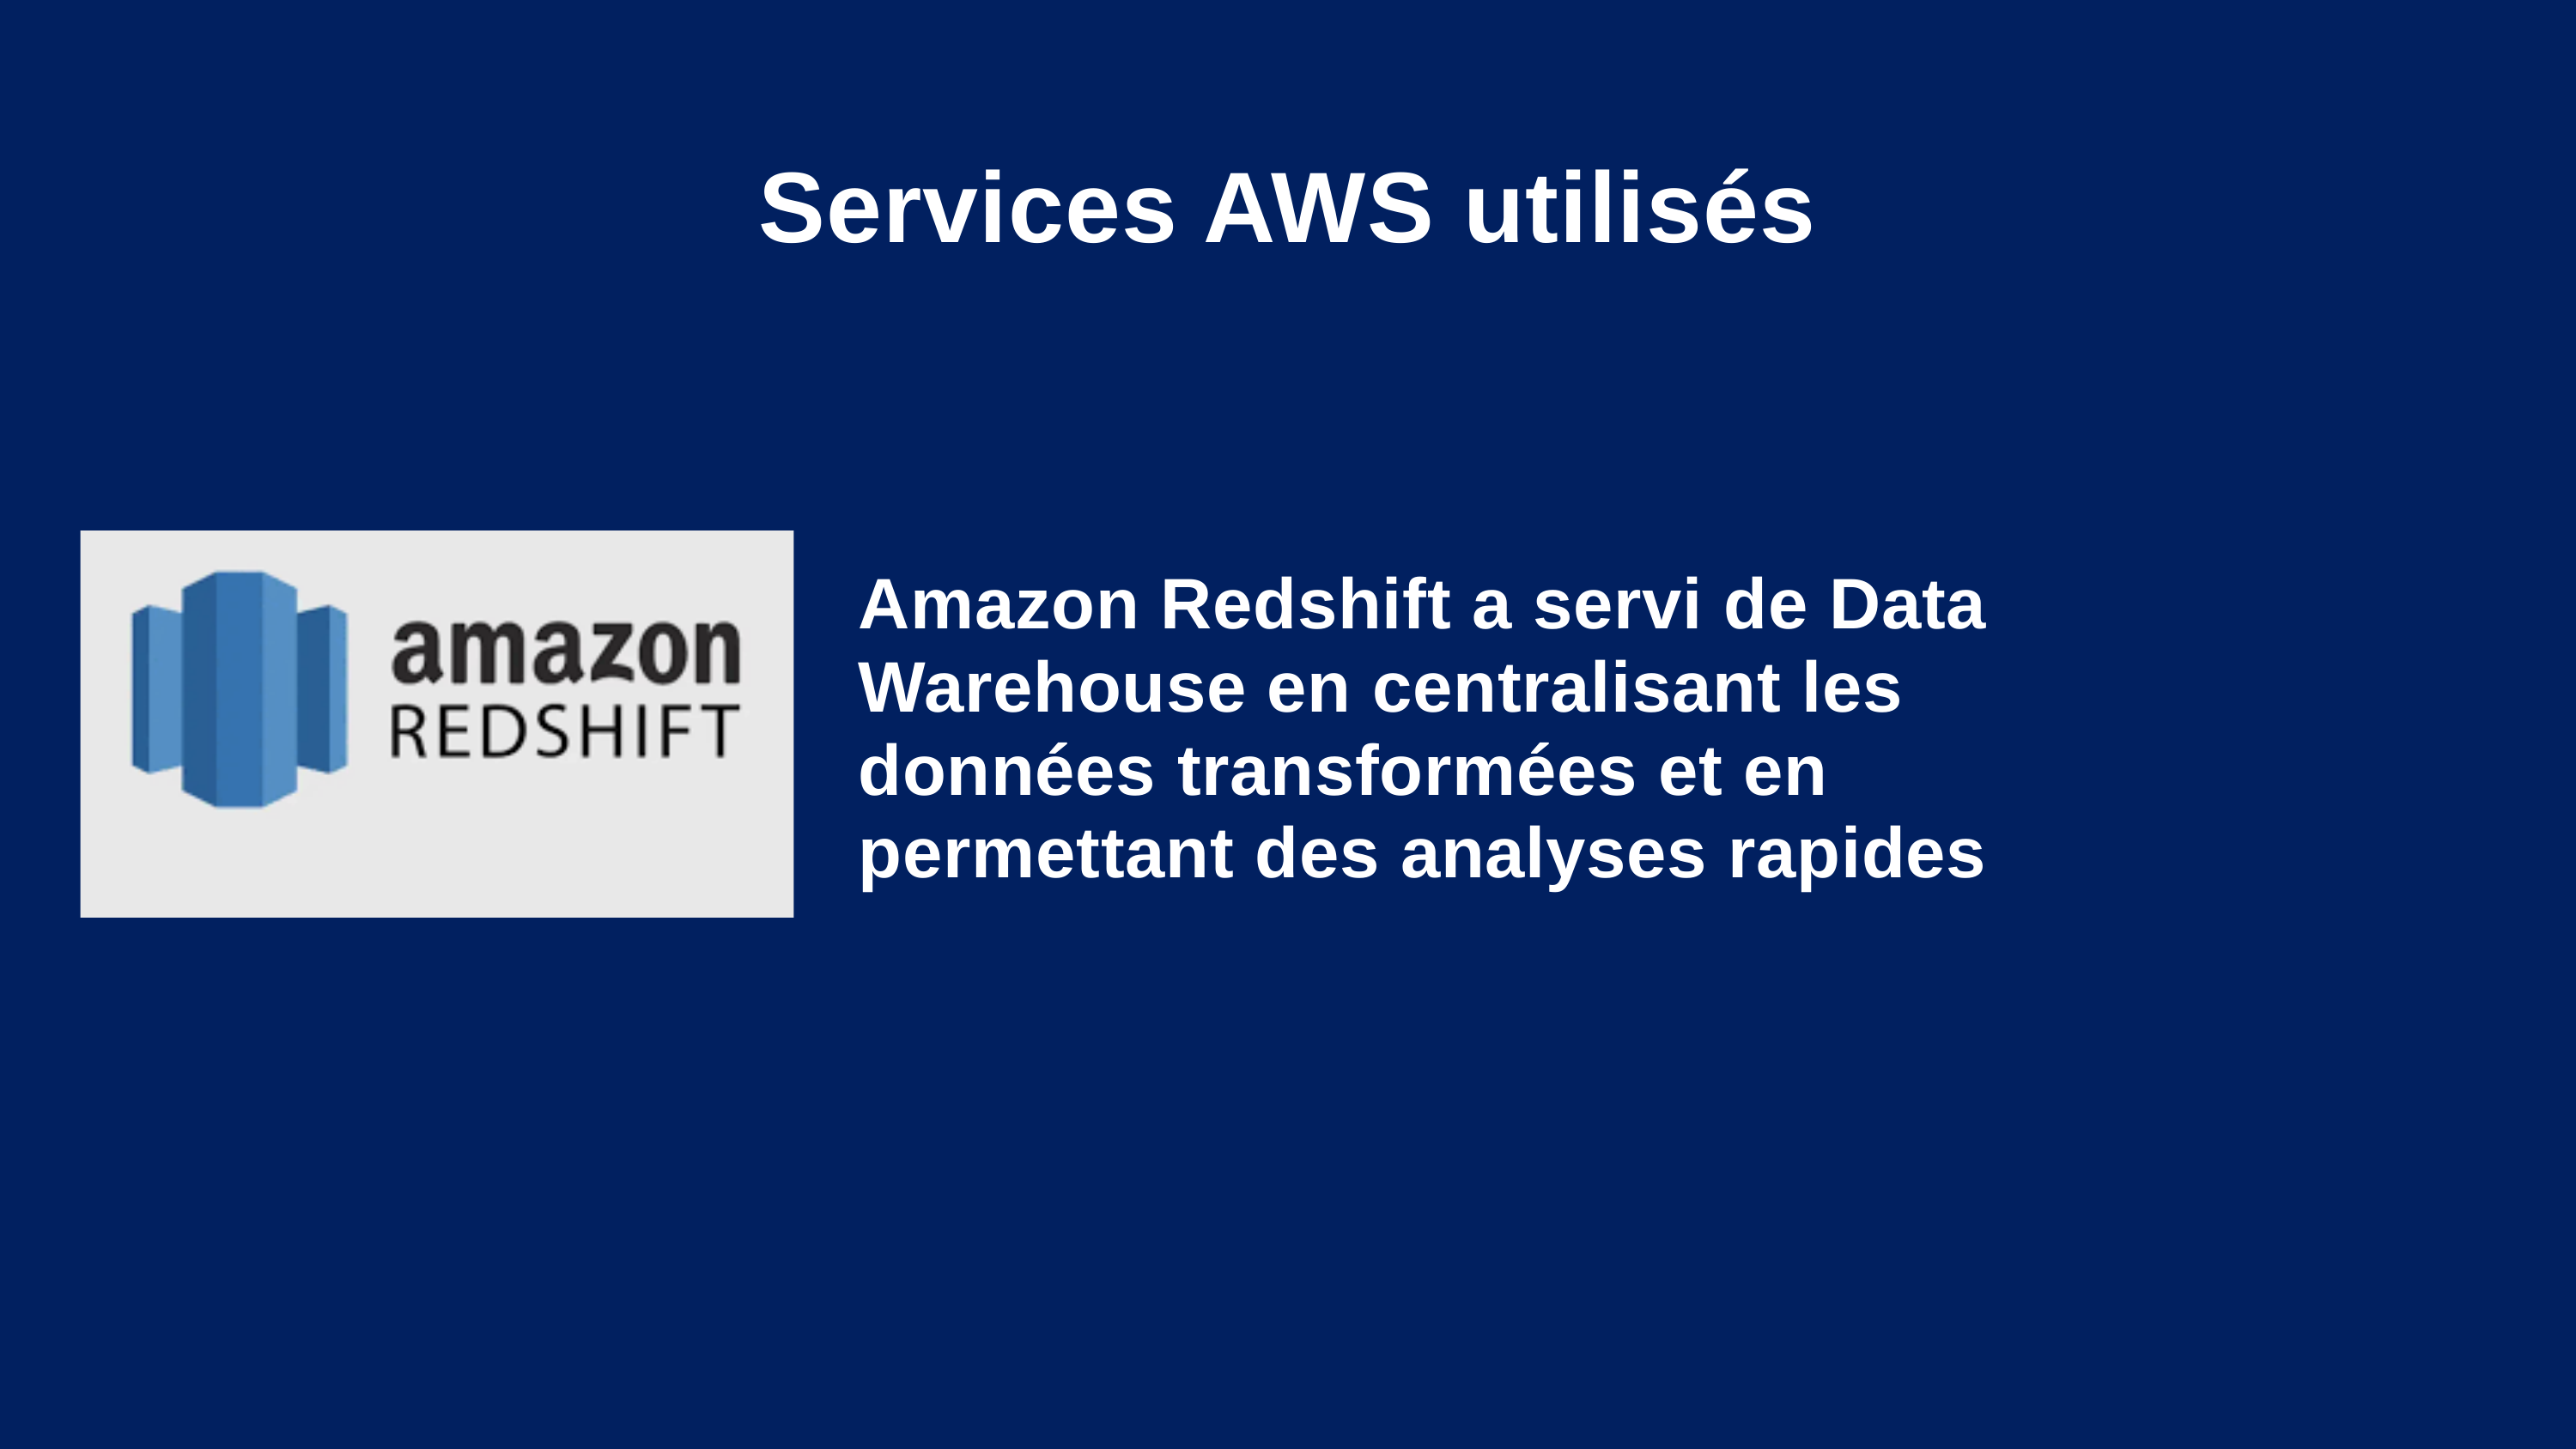

Services AWS utilisés

Amazon Redshift a servi de Data Warehouse en centralisant les données transformées et en permettant des analyses rapides